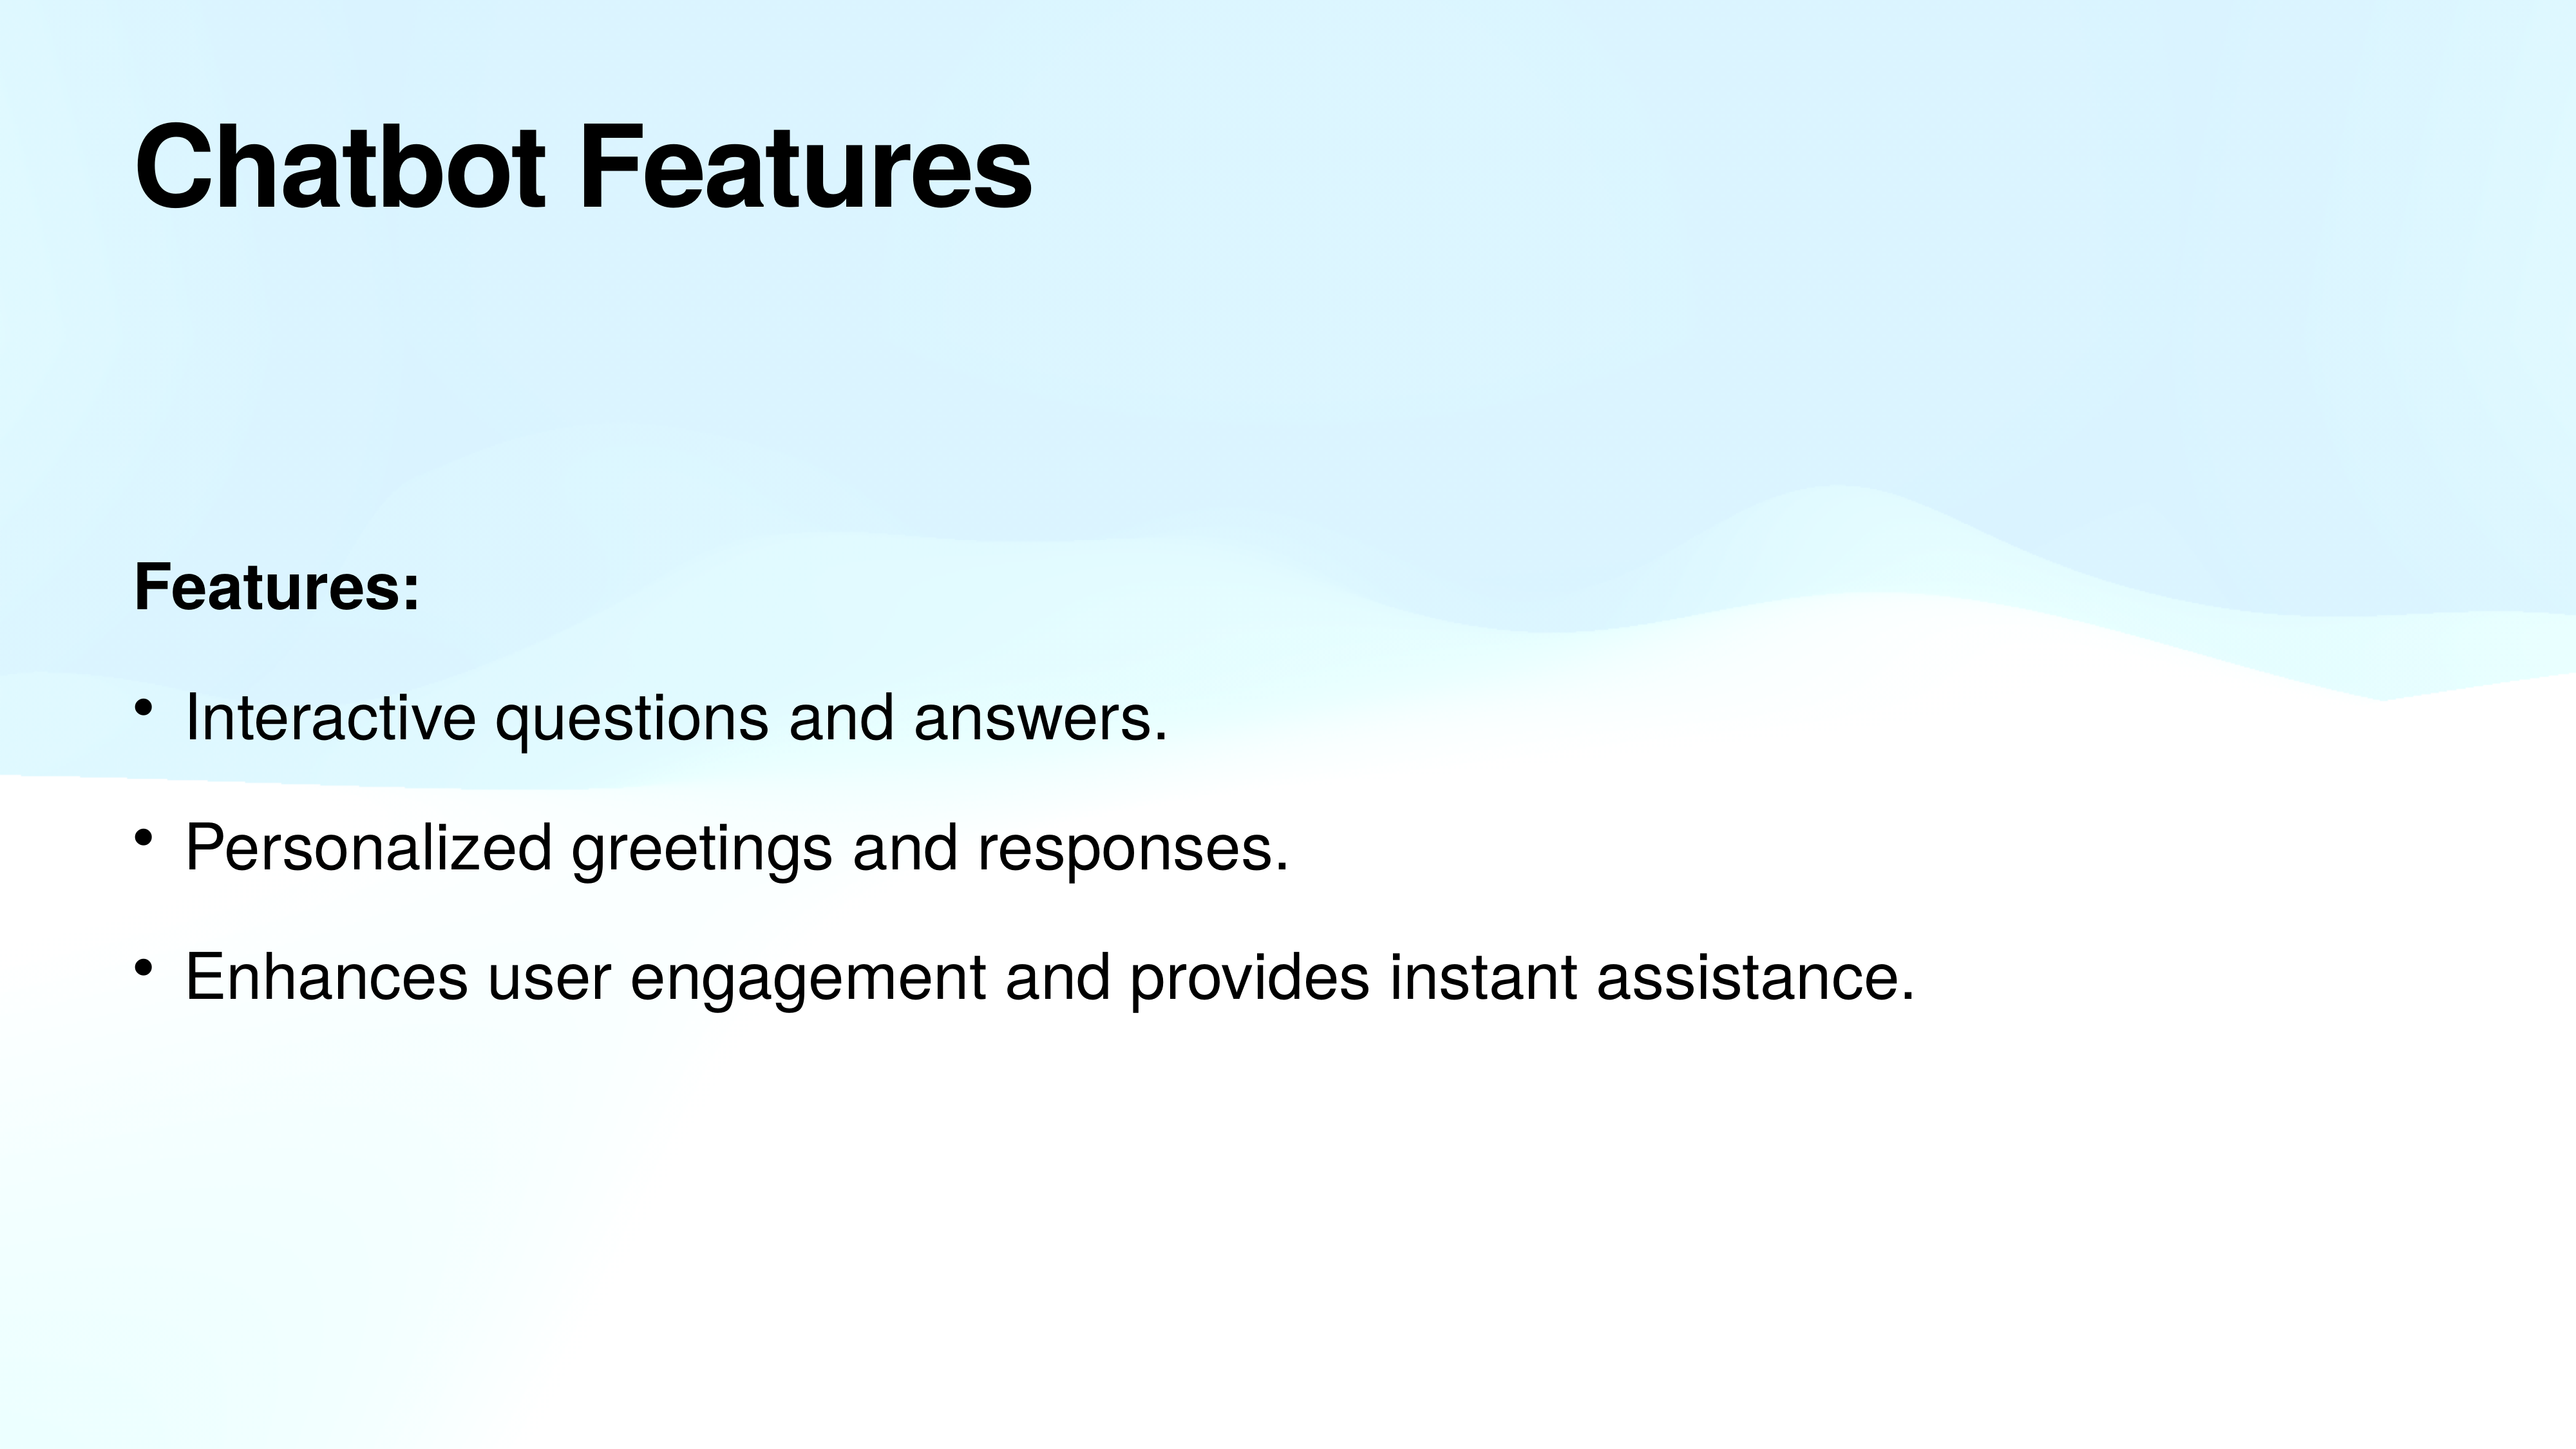

# Chatbot Features
Features:
Interactive questions and answers.
Personalized greetings and responses.
Enhances user engagement and provides instant assistance.